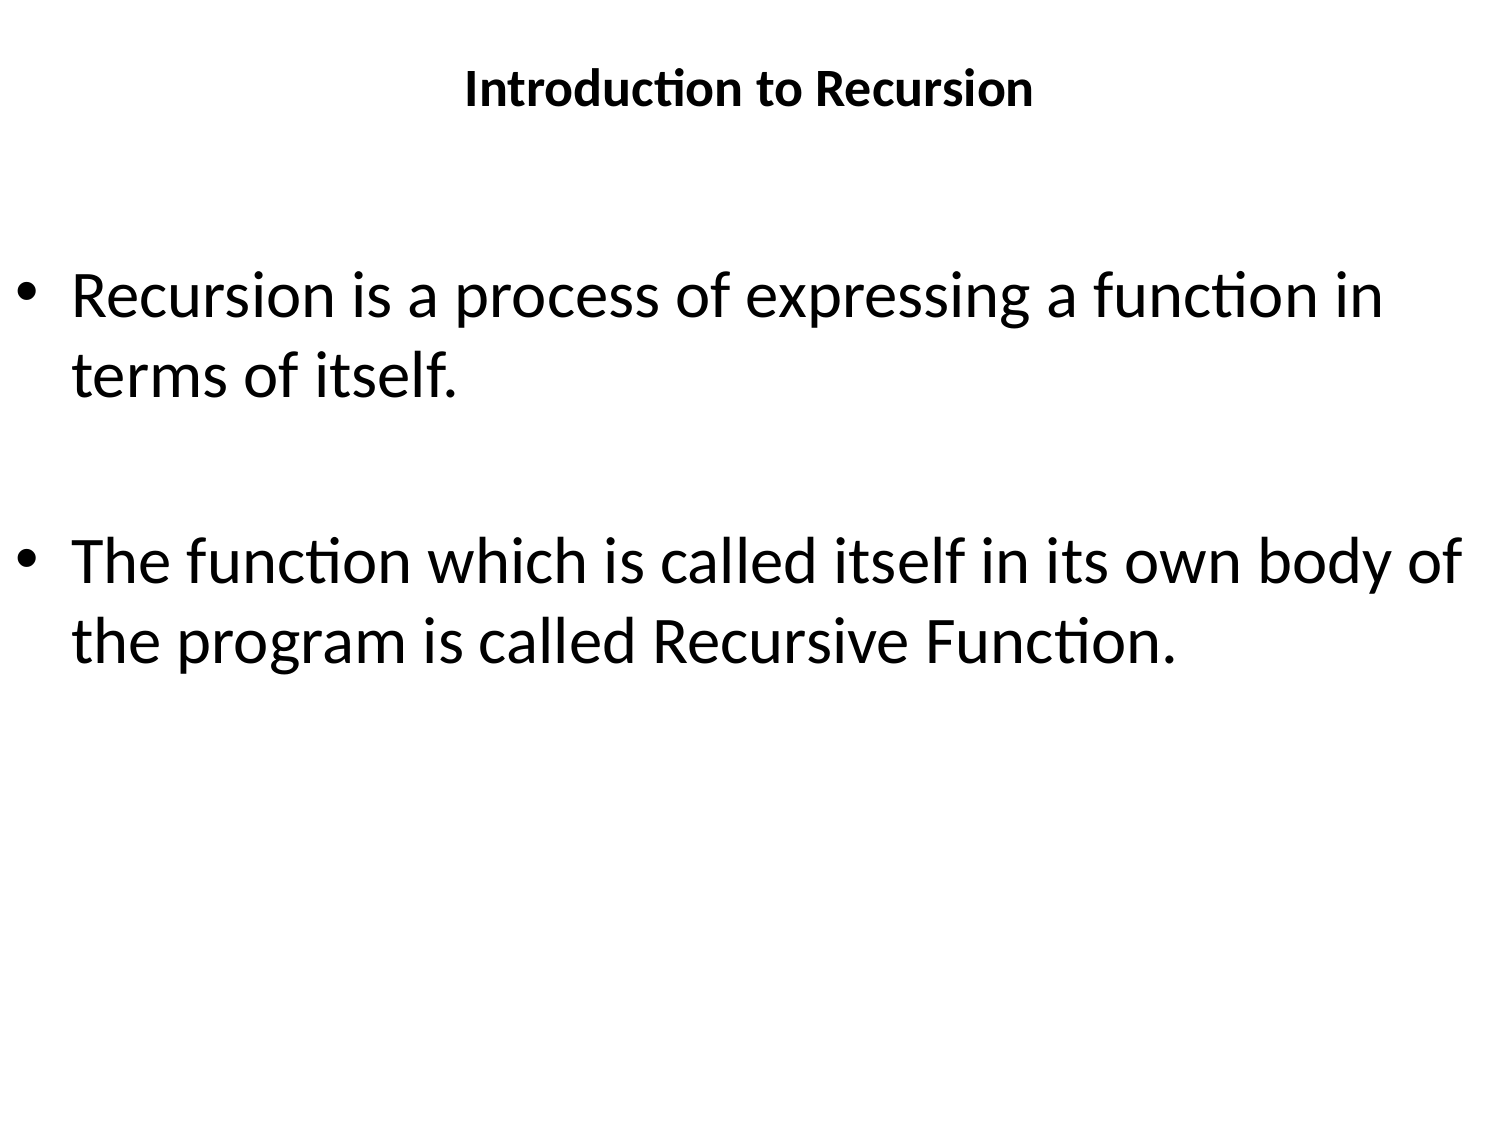

# Introduction to Recursion

Recursion is a process of expressing a function in terms of itself.

The function which is called itself in its own body of the program is called Recursive Function.